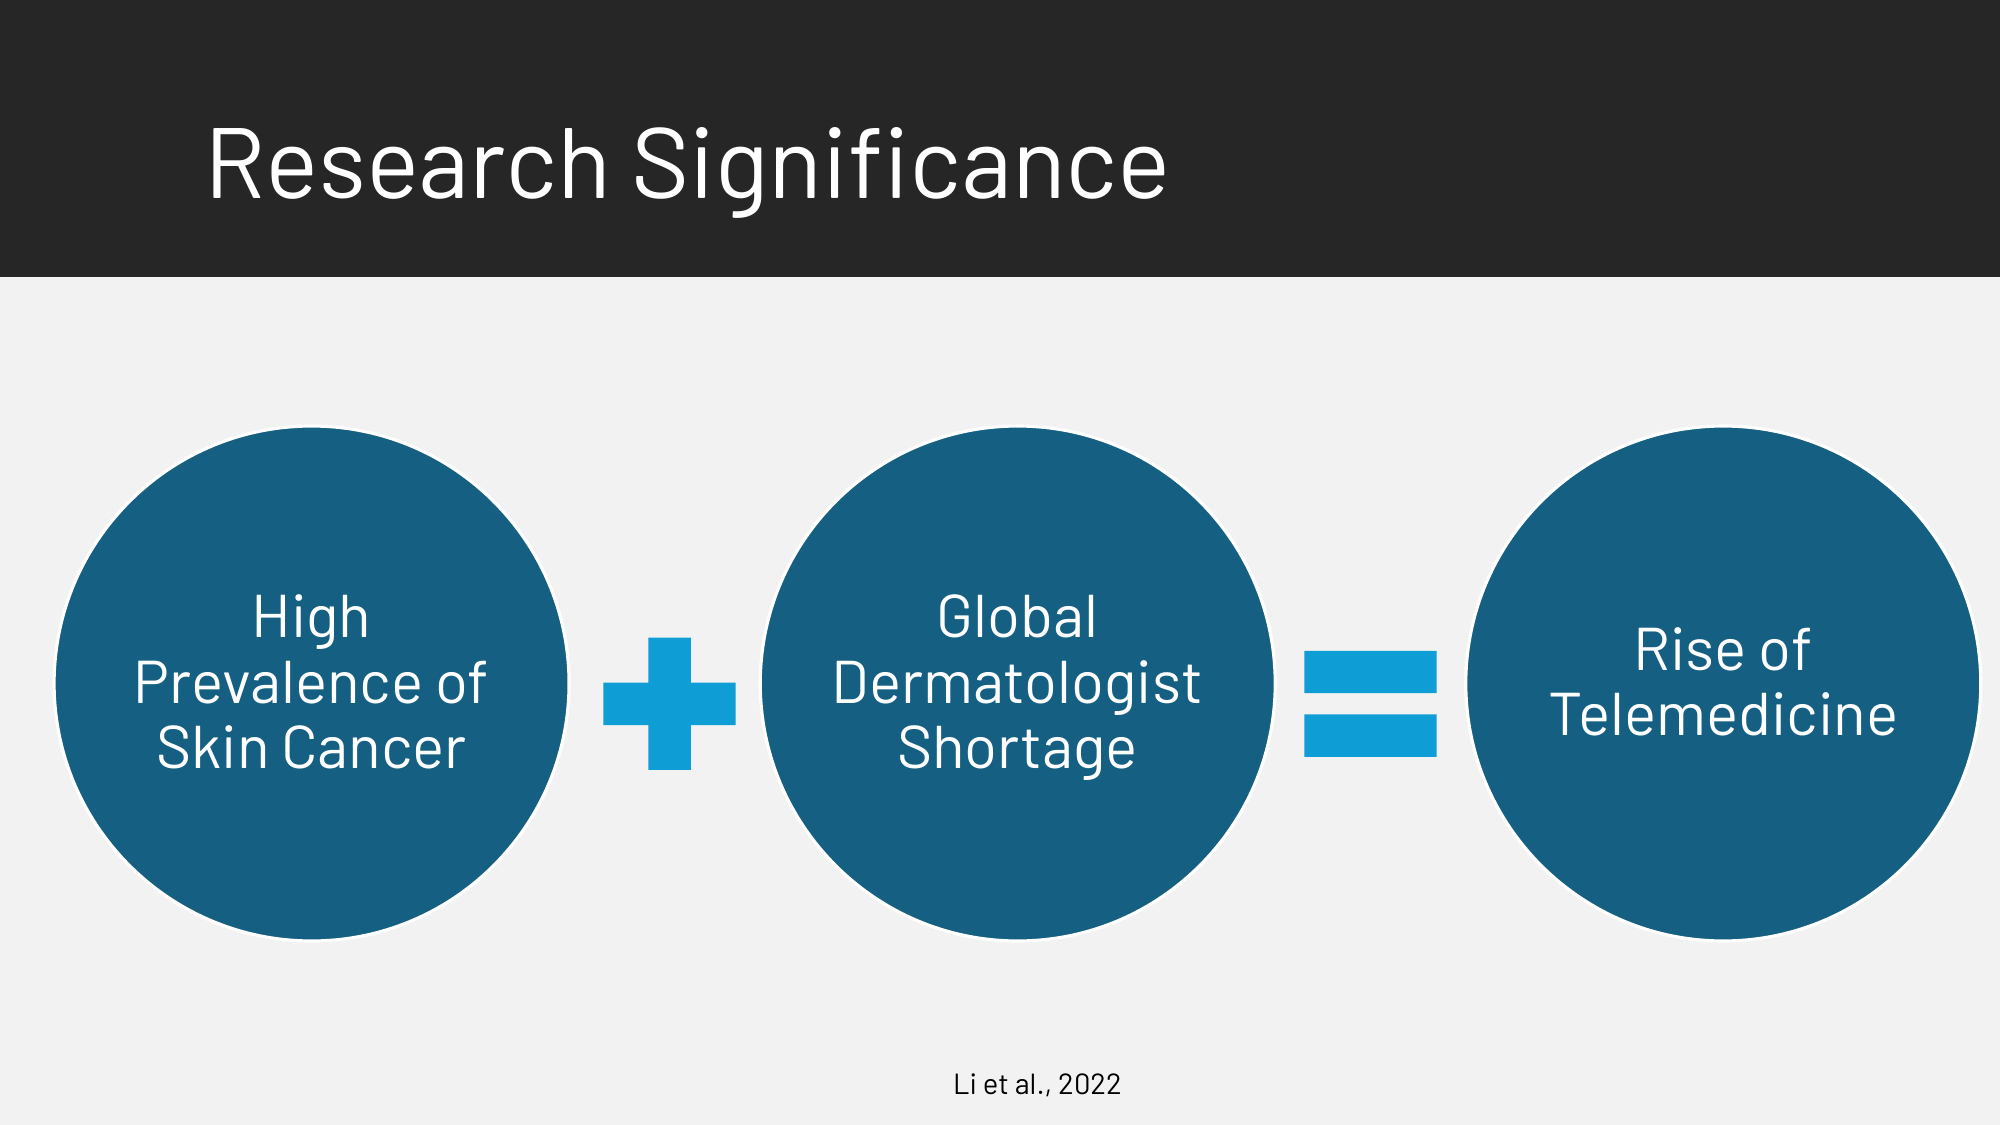

# Research Significance

Rise of Telemedicine
High Prevalence of Skin Cancer
Global Dermatologist Shortage

Li et al., 2022